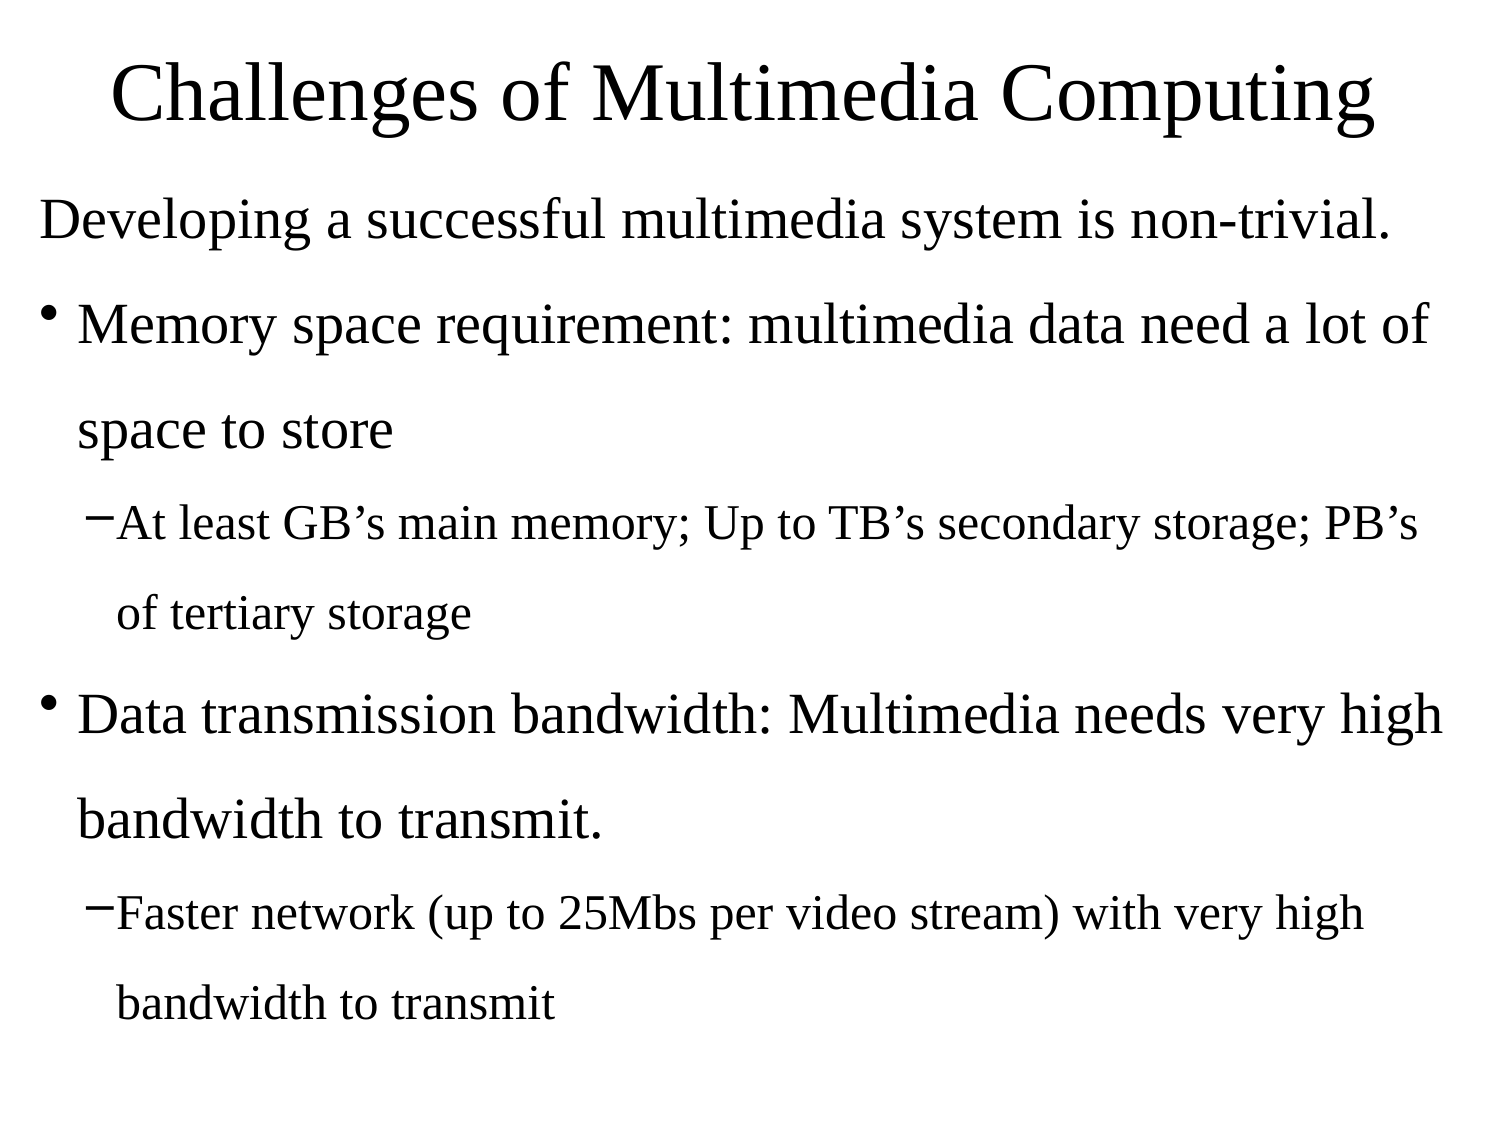

# Challenges of Multimedia Computing
Developing a successful multimedia system is non-trivial.
Memory space requirement: multimedia data need a lot of space to store
At least GB’s main memory; Up to TB’s secondary storage; PB’s of tertiary storage
Data transmission bandwidth: Multimedia needs very high bandwidth to transmit.
Faster network (up to 25Mbs per video stream) with very high bandwidth to transmit
12